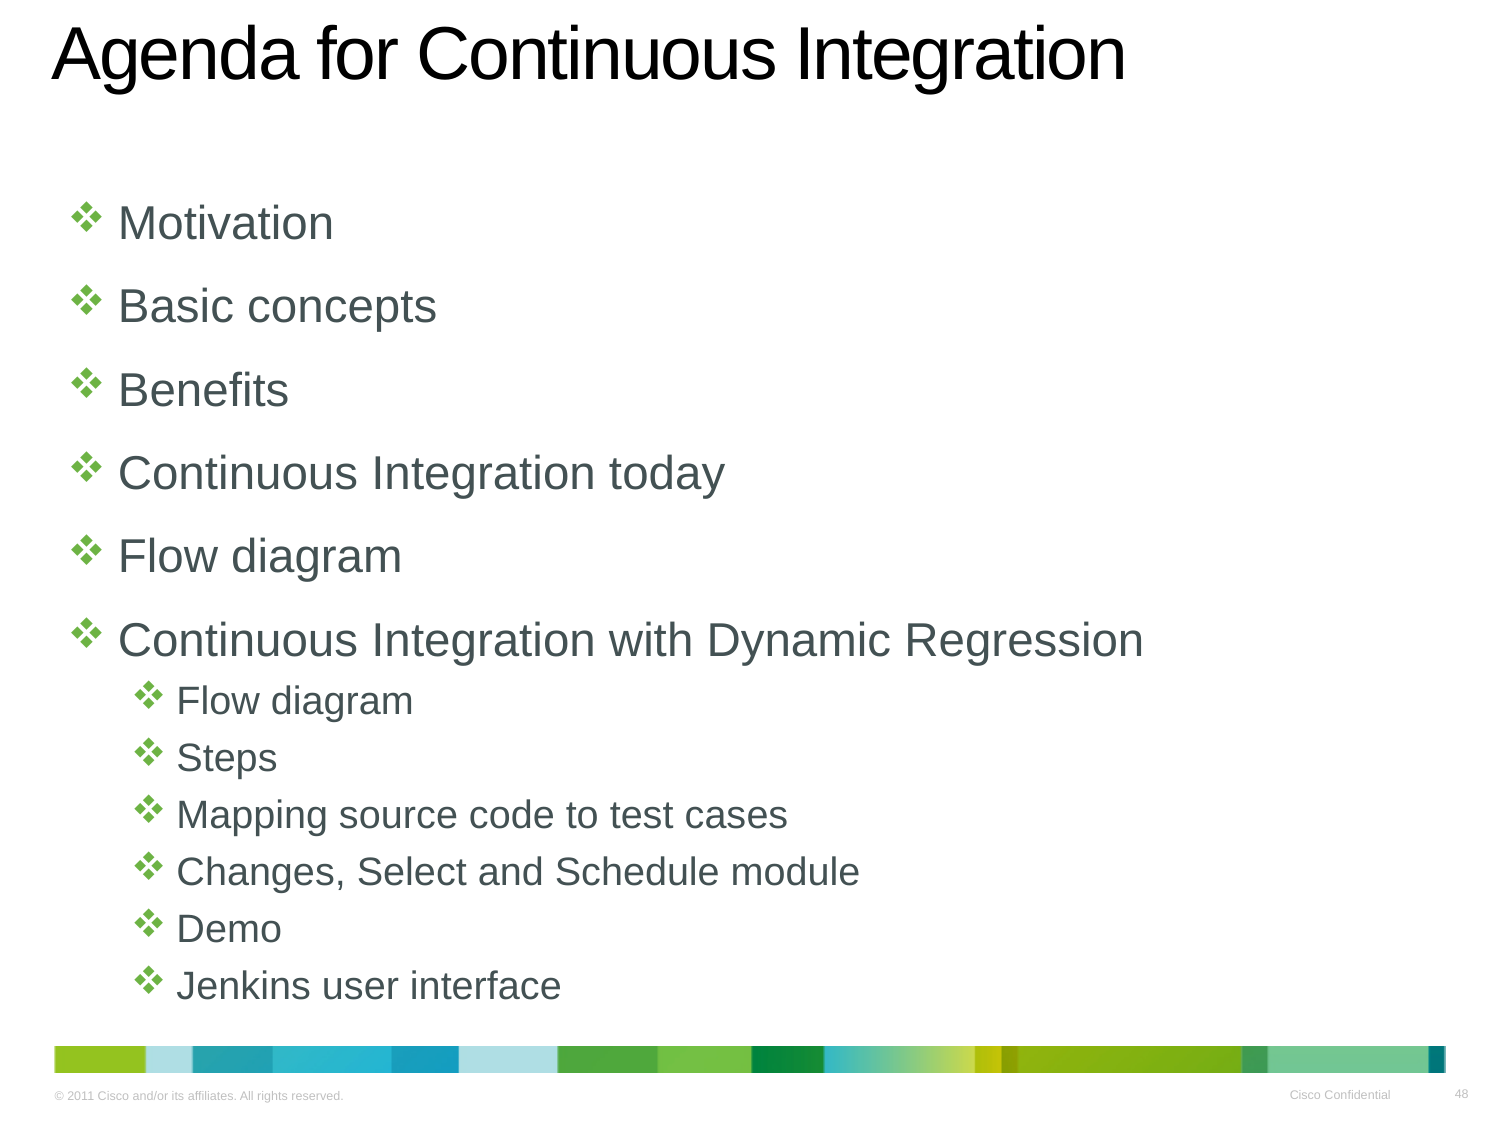

# Agenda for Continuous Integration
 Motivation
 Basic concepts
 Benefits
 Continuous Integration today
 Flow diagram
 Continuous Integration with Dynamic Regression
 Flow diagram
 Steps
 Mapping source code to test cases
 Changes, Select and Schedule module
 Demo
 Jenkins user interface